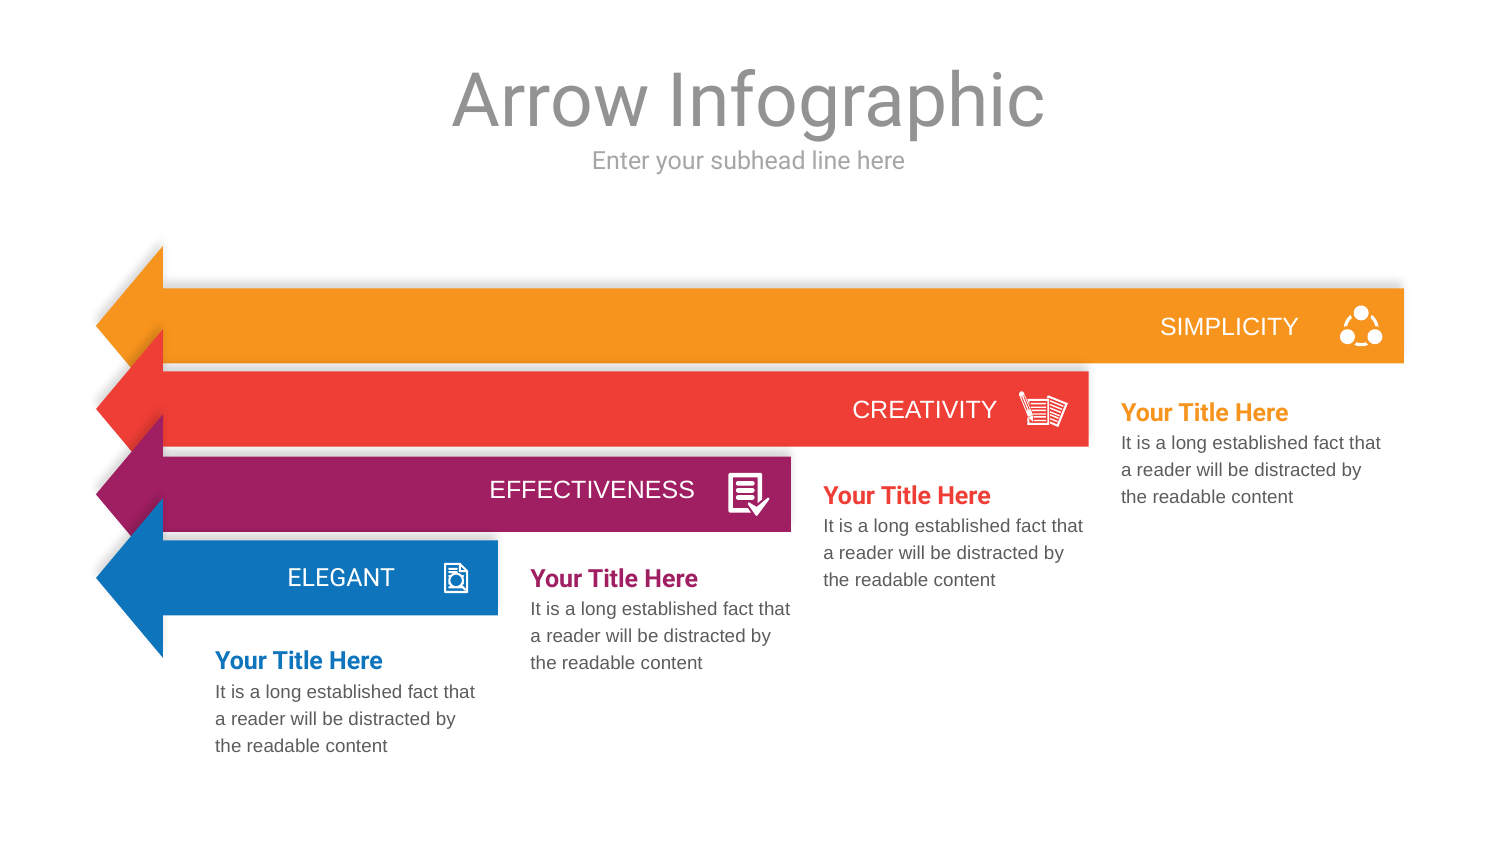

# Arrow Infographic
Enter your subhead line here

SIMPLICITY

Your Title Here
It is a long established fact that a reader will be distracted by the readable content
CREATIVITY

Your Title Here
It is a long established fact that a reader will be distracted by the readable content
EFFECTIVENESS

Your Title Here
It is a long established fact that a reader will be distracted by the readable content
ELEGANT

Your Title Here
It is a long established fact that a reader will be distracted by the readable content